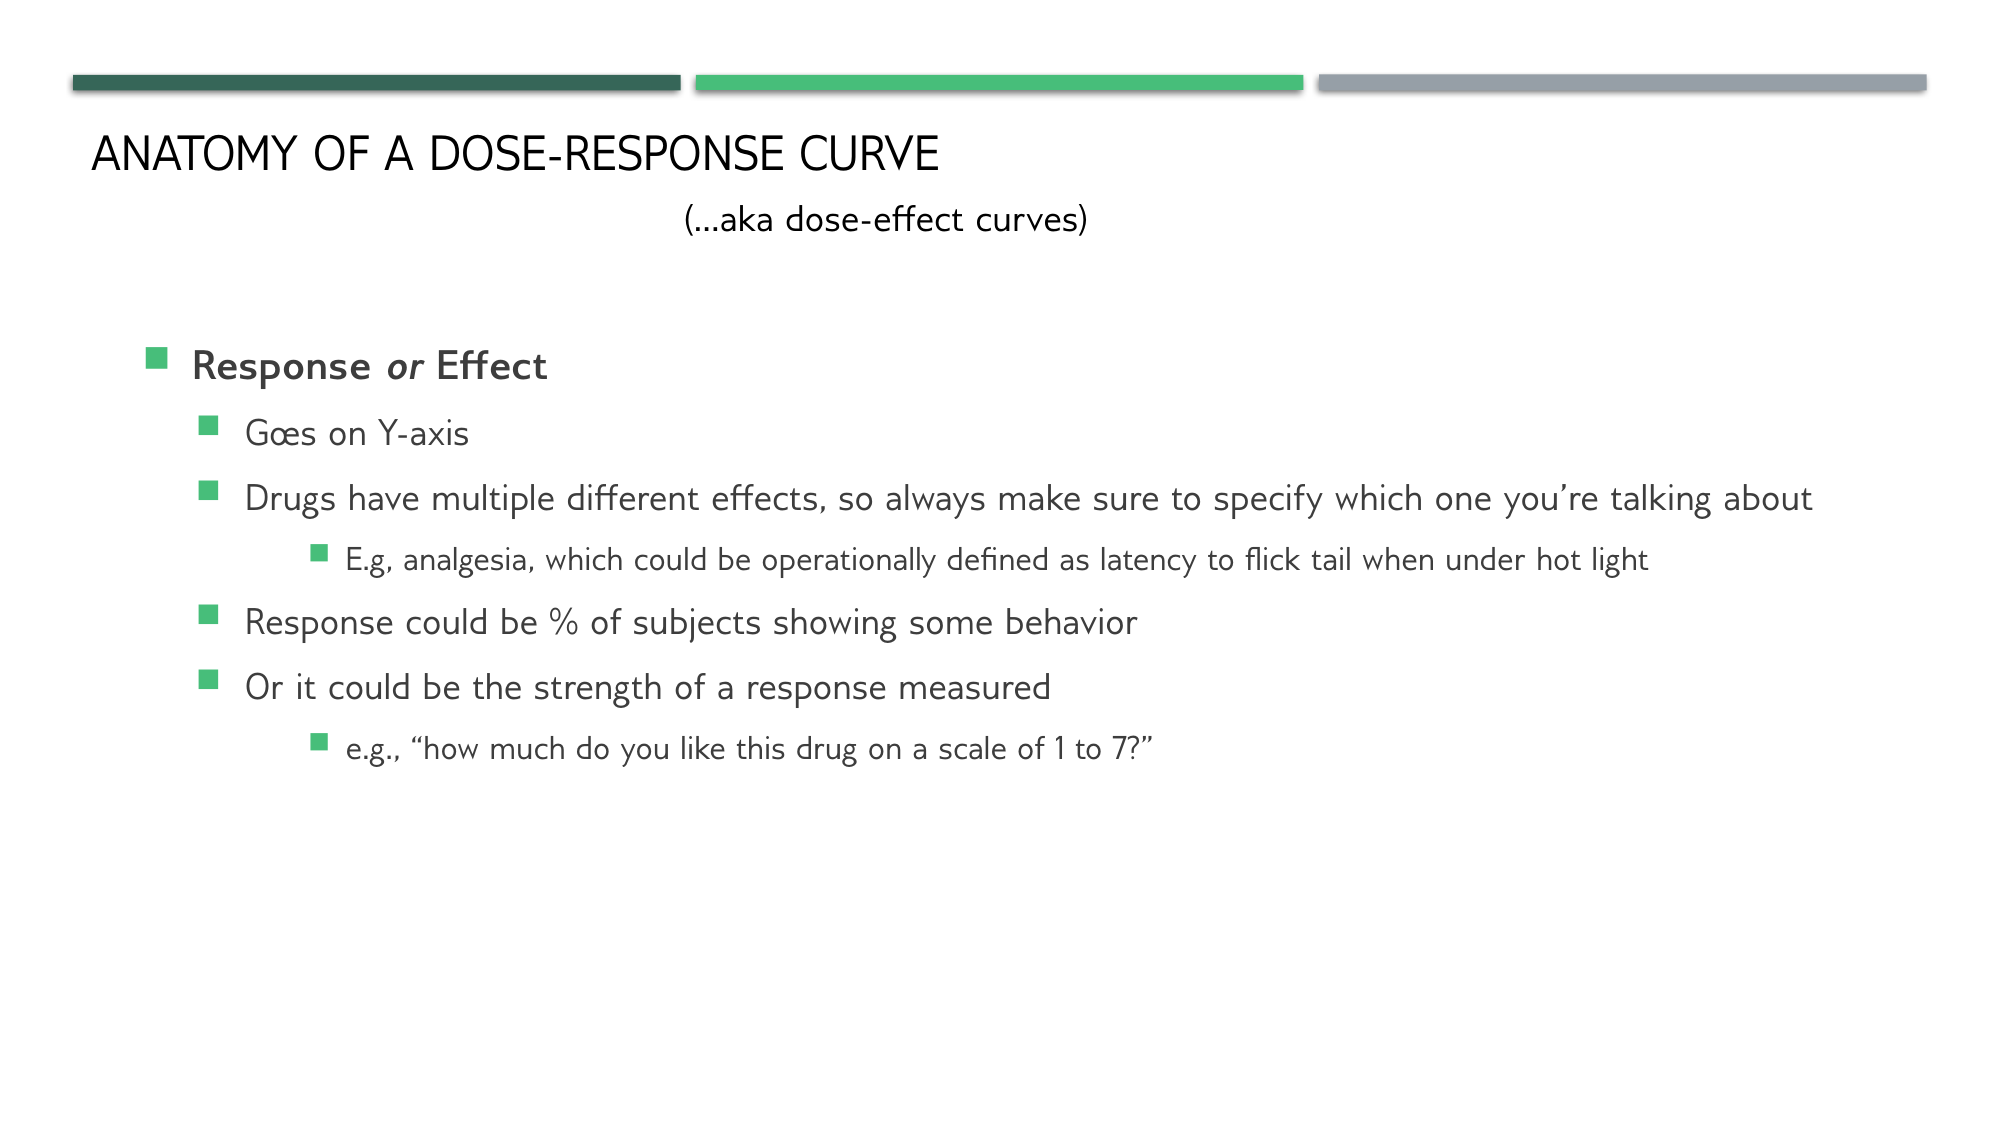

# Anatomy of a Dose-Response curve
(…aka dose-effect curves)
Response or Effect
Goes on Y-axis
Drugs have multiple different effects, so always make sure to specify which one you’re talking about
E.g, analgesia, which could be operationally defined as latency to flick tail when under hot light
Response could be % of subjects showing some behavior
Or it could be the strength of a response measured
e.g., “how much do you like this drug on a scale of 1 to 7?”